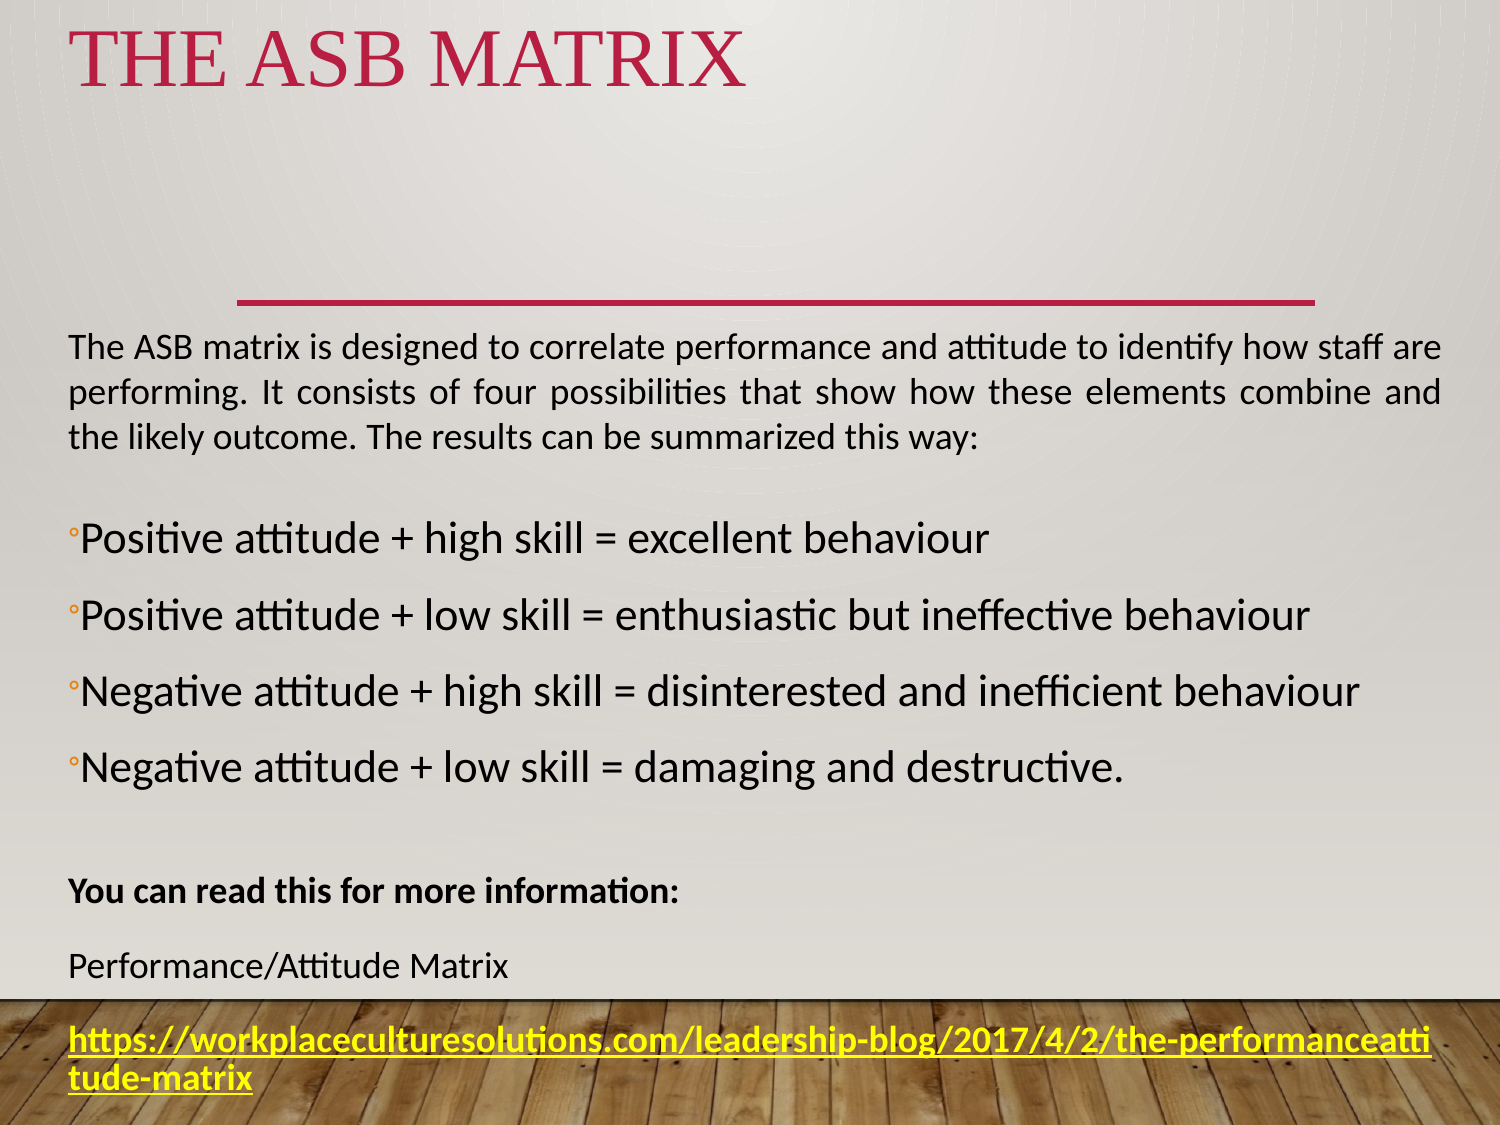

# The ASB matrix
The ASB matrix is designed to correlate performance and attitude to identify how staff are performing. It consists of four possibilities that show how these elements combine and the likely outcome. The results can be summarized this way:
Positive attitude + high skill = excellent behaviour
Positive attitude + low skill = enthusiastic but ineffective behaviour
Negative attitude + high skill = disinterested and inefficient behaviour
Negative attitude + low skill = damaging and destructive.

You can read this for more information:
Performance/Attitude Matrix
https://workplaceculturesolutions.com/leadership-blog/2017/4/2/the-performanceattitude-matrix